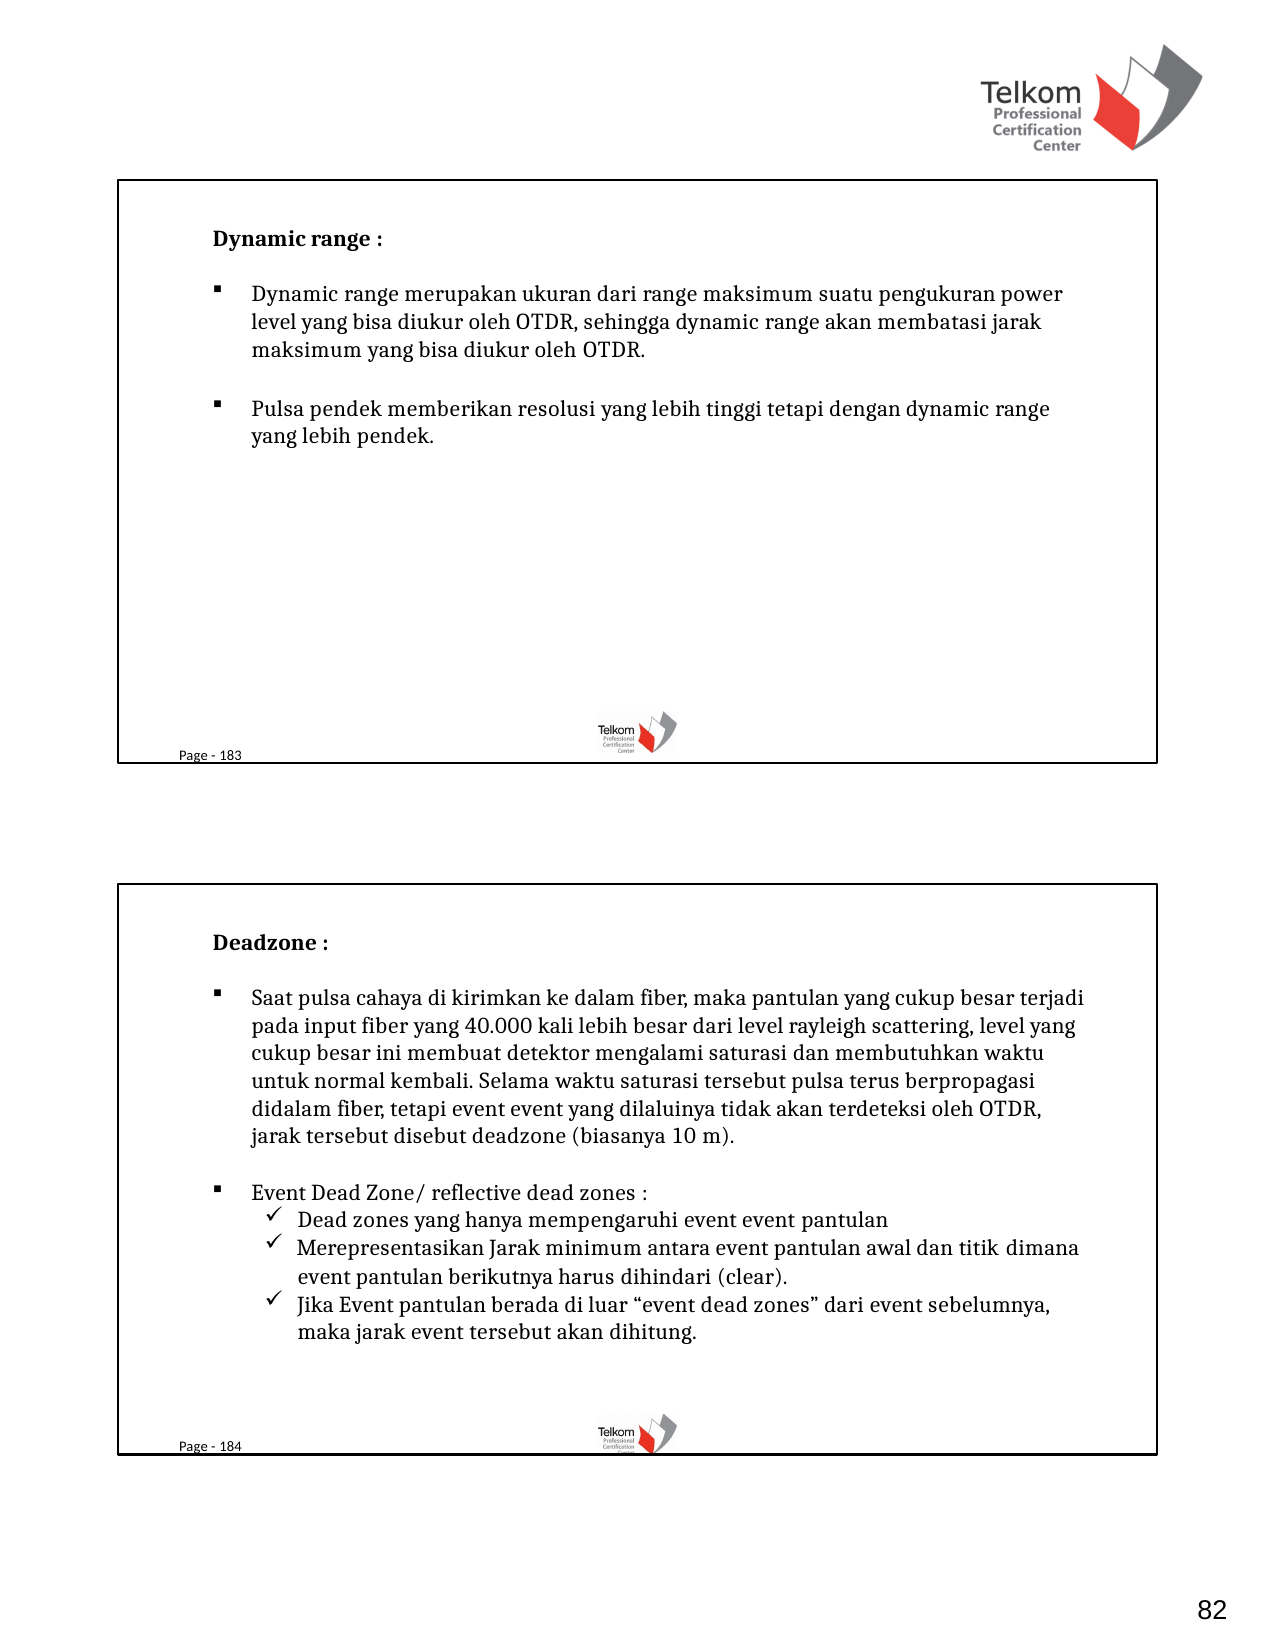

Dynamic range :

Dynamic range merupakan ukuran dari range maksimum suatu pengukuran power  level yang bisa diukur oleh OTDR, sehingga dynamic range akan membatasi jarak  maksimum yang bisa diukur oleh OTDR.

Pulsa pendek memberikan resolusi yang lebih tinggi tetapi dengan dynamic range  yang lebih pendek.

Page - 183

Deadzone :

Saat pulsa cahaya di kirimkan ke dalam fiber, maka pantulan yang cukup besar terjadi  pada input fiber yang 40.000 kali lebih besar dari level rayleigh scattering, level yang  cukup besar ini membuat detektor mengalami saturasi dan membutuhkan waktu  untuk normal kembali. Selama waktu saturasi tersebut pulsa terus berpropagasi  didalam fiber, tetapi event event yang dilaluinya tidak akan terdeteksi oleh OTDR,  jarak tersebut disebut deadzone (biasanya 10 m).

Event Dead Zone/ reflective dead zones :
Dead zones yang hanya mempengaruhi event event pantulan
Merepresentasikan Jarak minimum antara event pantulan awal dan titik dimana
event pantulan berikutnya harus dihindari (clear).
Jika Event pantulan berada di luar “event dead zones” dari event sebelumnya,  maka jarak event tersebut akan dihitung.

Page - 184

82